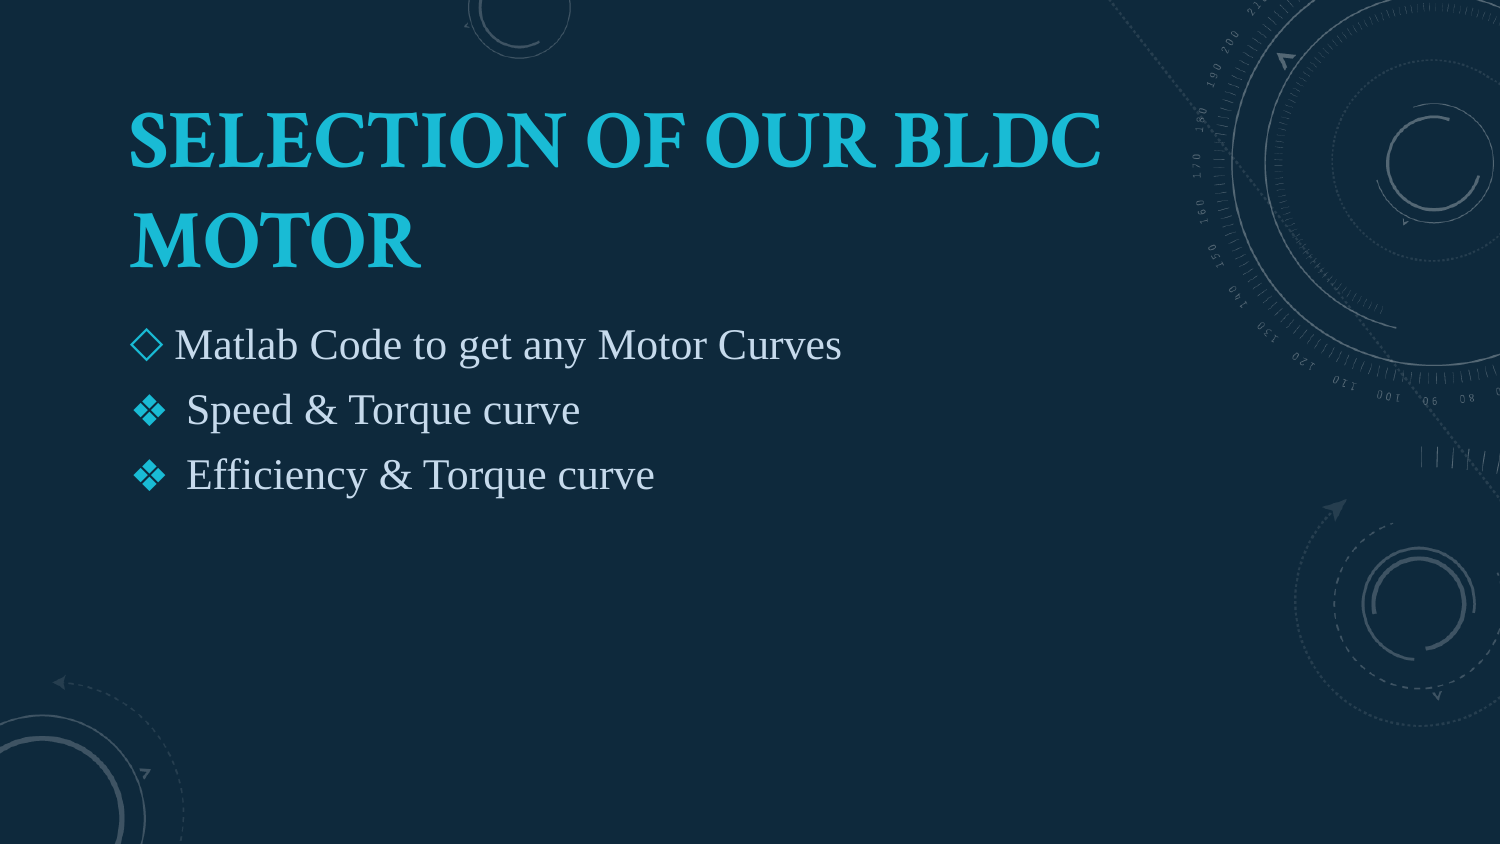

# SELECTION OF OUR BLDC MOTOR
 Matlab Code to get any Motor Curves
Speed & Torque curve
Efficiency & Torque curve